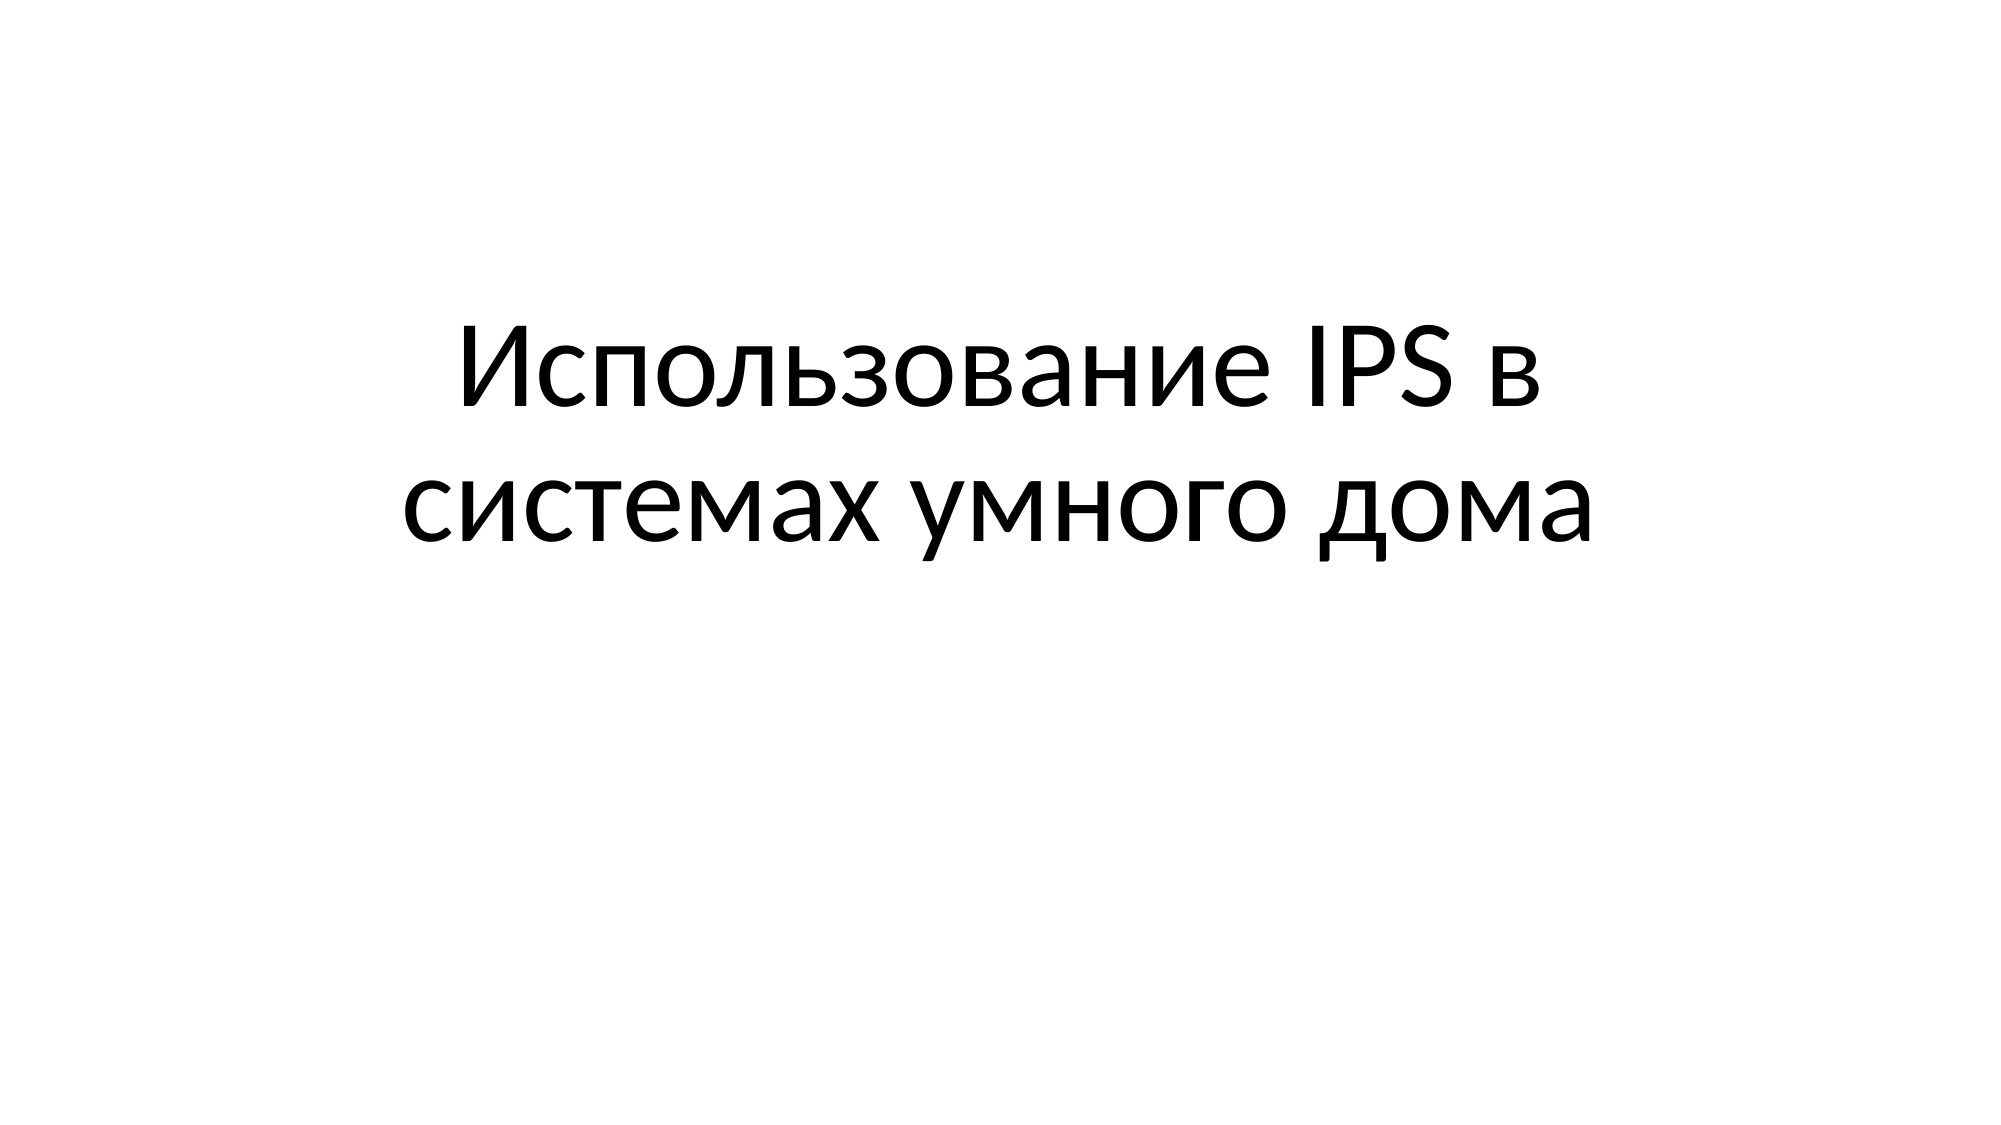

# Использование IPS в системах умного дома